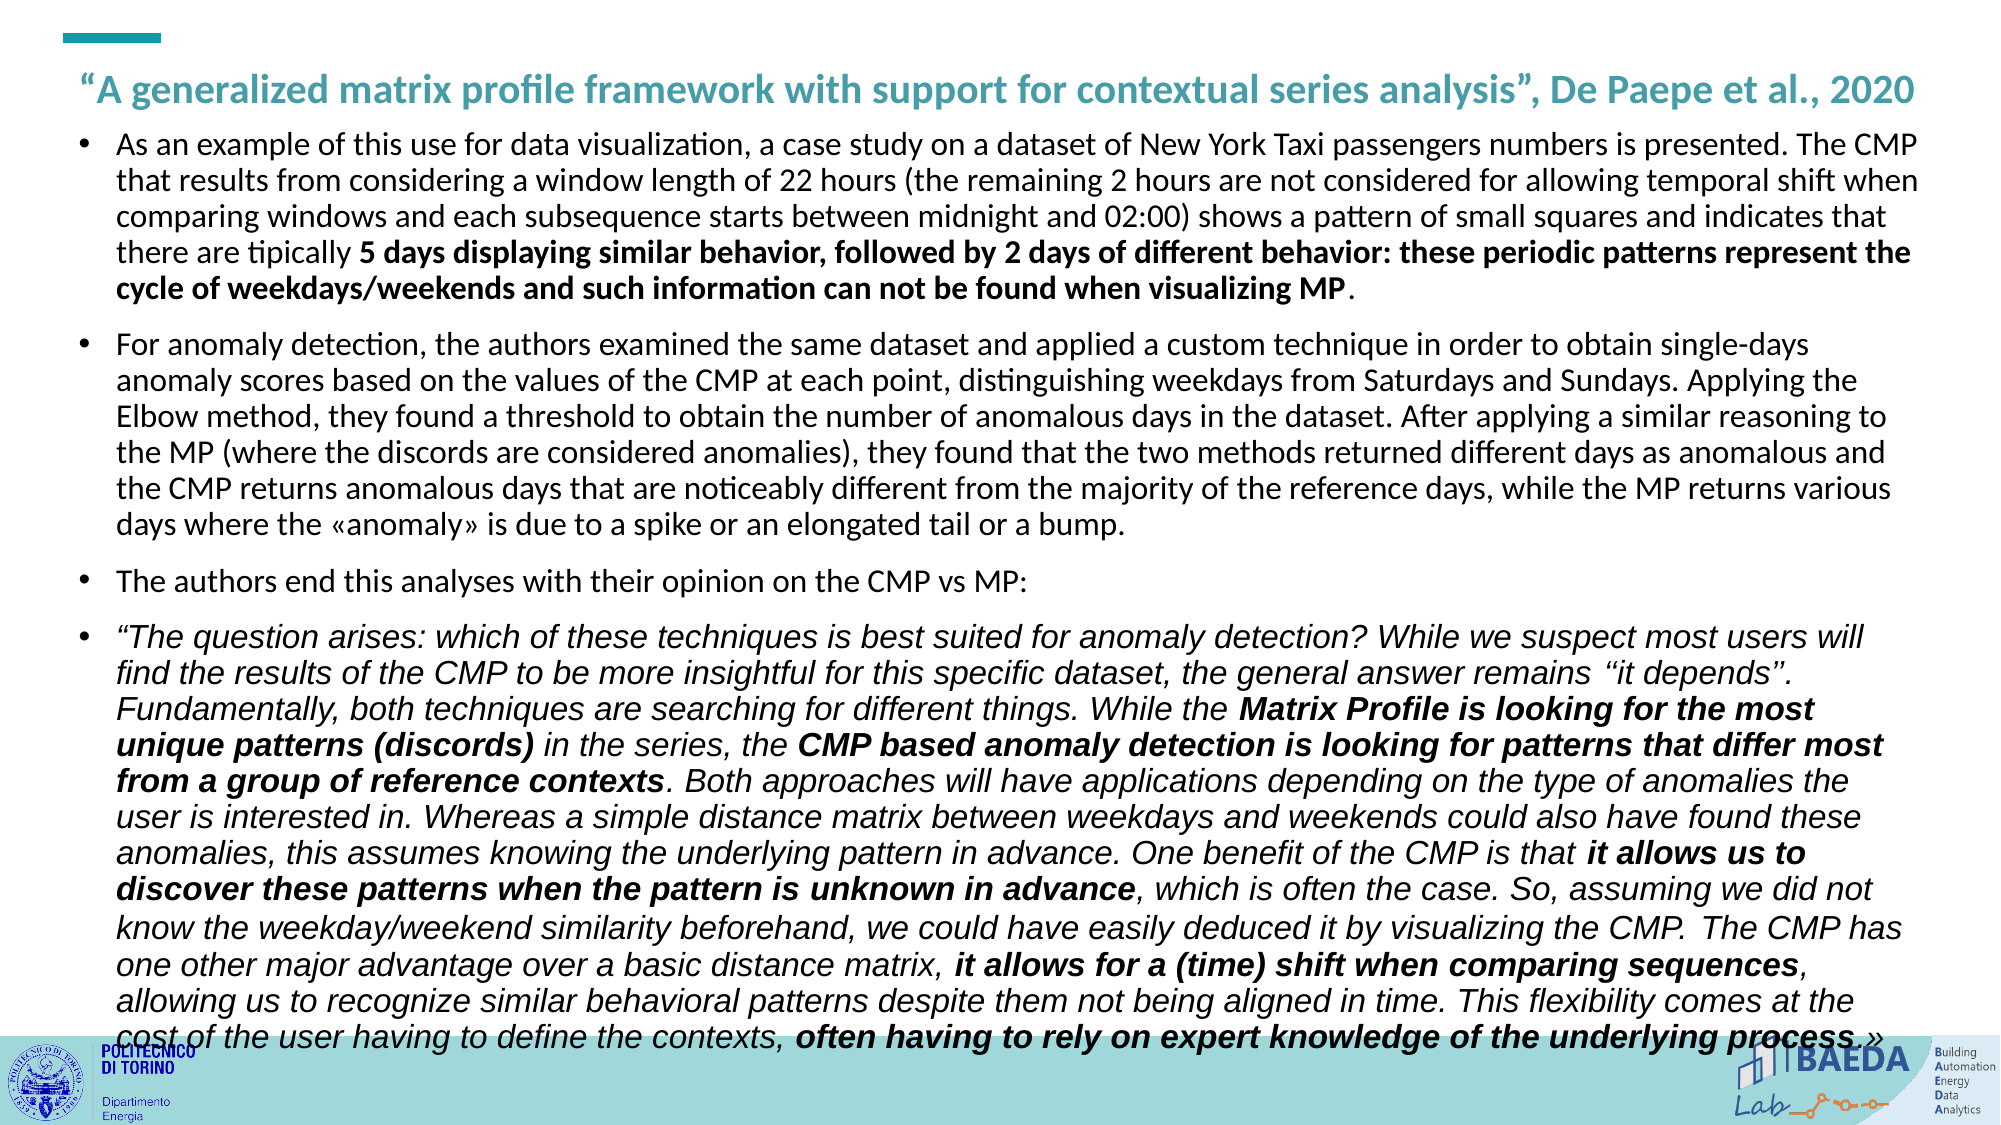

# “A generalized matrix profile framework with support for contextual series analysis”, De Paepe et al., 2020
As an example of this use for data visualization, a case study on a dataset of New York Taxi passengers numbers is presented. The CMP that results from considering a window length of 22 hours (the remaining 2 hours are not considered for allowing temporal shift when comparing windows and each subsequence starts between midnight and 02:00) shows a pattern of small squares and indicates that there are tipically 5 days displaying similar behavior, followed by 2 days of different behavior: these periodic patterns represent the cycle of weekdays/weekends and such information can not be found when visualizing MP.
For anomaly detection, the authors examined the same dataset and applied a custom technique in order to obtain single-days anomaly scores based on the values of the CMP at each point, distinguishing weekdays from Saturdays and Sundays. Applying the Elbow method, they found a threshold to obtain the number of anomalous days in the dataset. After applying a similar reasoning to the MP (where the discords are considered anomalies), they found that the two methods returned different days as anomalous and the CMP returns anomalous days that are noticeably different from the majority of the reference days, while the MP returns various days where the «anomaly» is due to a spike or an elongated tail or a bump.
The authors end this analyses with their opinion on the CMP vs MP:
“The question arises: which of these techniques is best suited for anomaly detection? While we suspect most users will find the results of the CMP to be more insightful for this specific dataset, the general answer remains ‘‘it depends’’. Fundamentally, both techniques are searching for different things. While the Matrix Profile is looking for the most unique patterns (discords) in the series, the CMP based anomaly detection is looking for patterns that differ most from a group of reference contexts. Both approaches will have applications depending on the type of anomalies the user is interested in. Whereas a simple distance matrix between weekdays and weekends could also have found these anomalies, this assumes knowing the underlying pattern in advance. One benefit of the CMP is that it allows us to discover these patterns when the pattern is unknown in advance, which is often the case. So, assuming we did not know the weekday/weekend similarity beforehand, we could have easily deduced it by visualizing the CMP. The CMP has one other major advantage over a basic distance matrix, it allows for a (time) shift when comparing sequences, allowing us to recognize similar behavioral patterns despite them not being aligned in time. This flexibility comes at the cost of the user having to define the contexts, often having to rely on expert knowledge of the underlying process.»